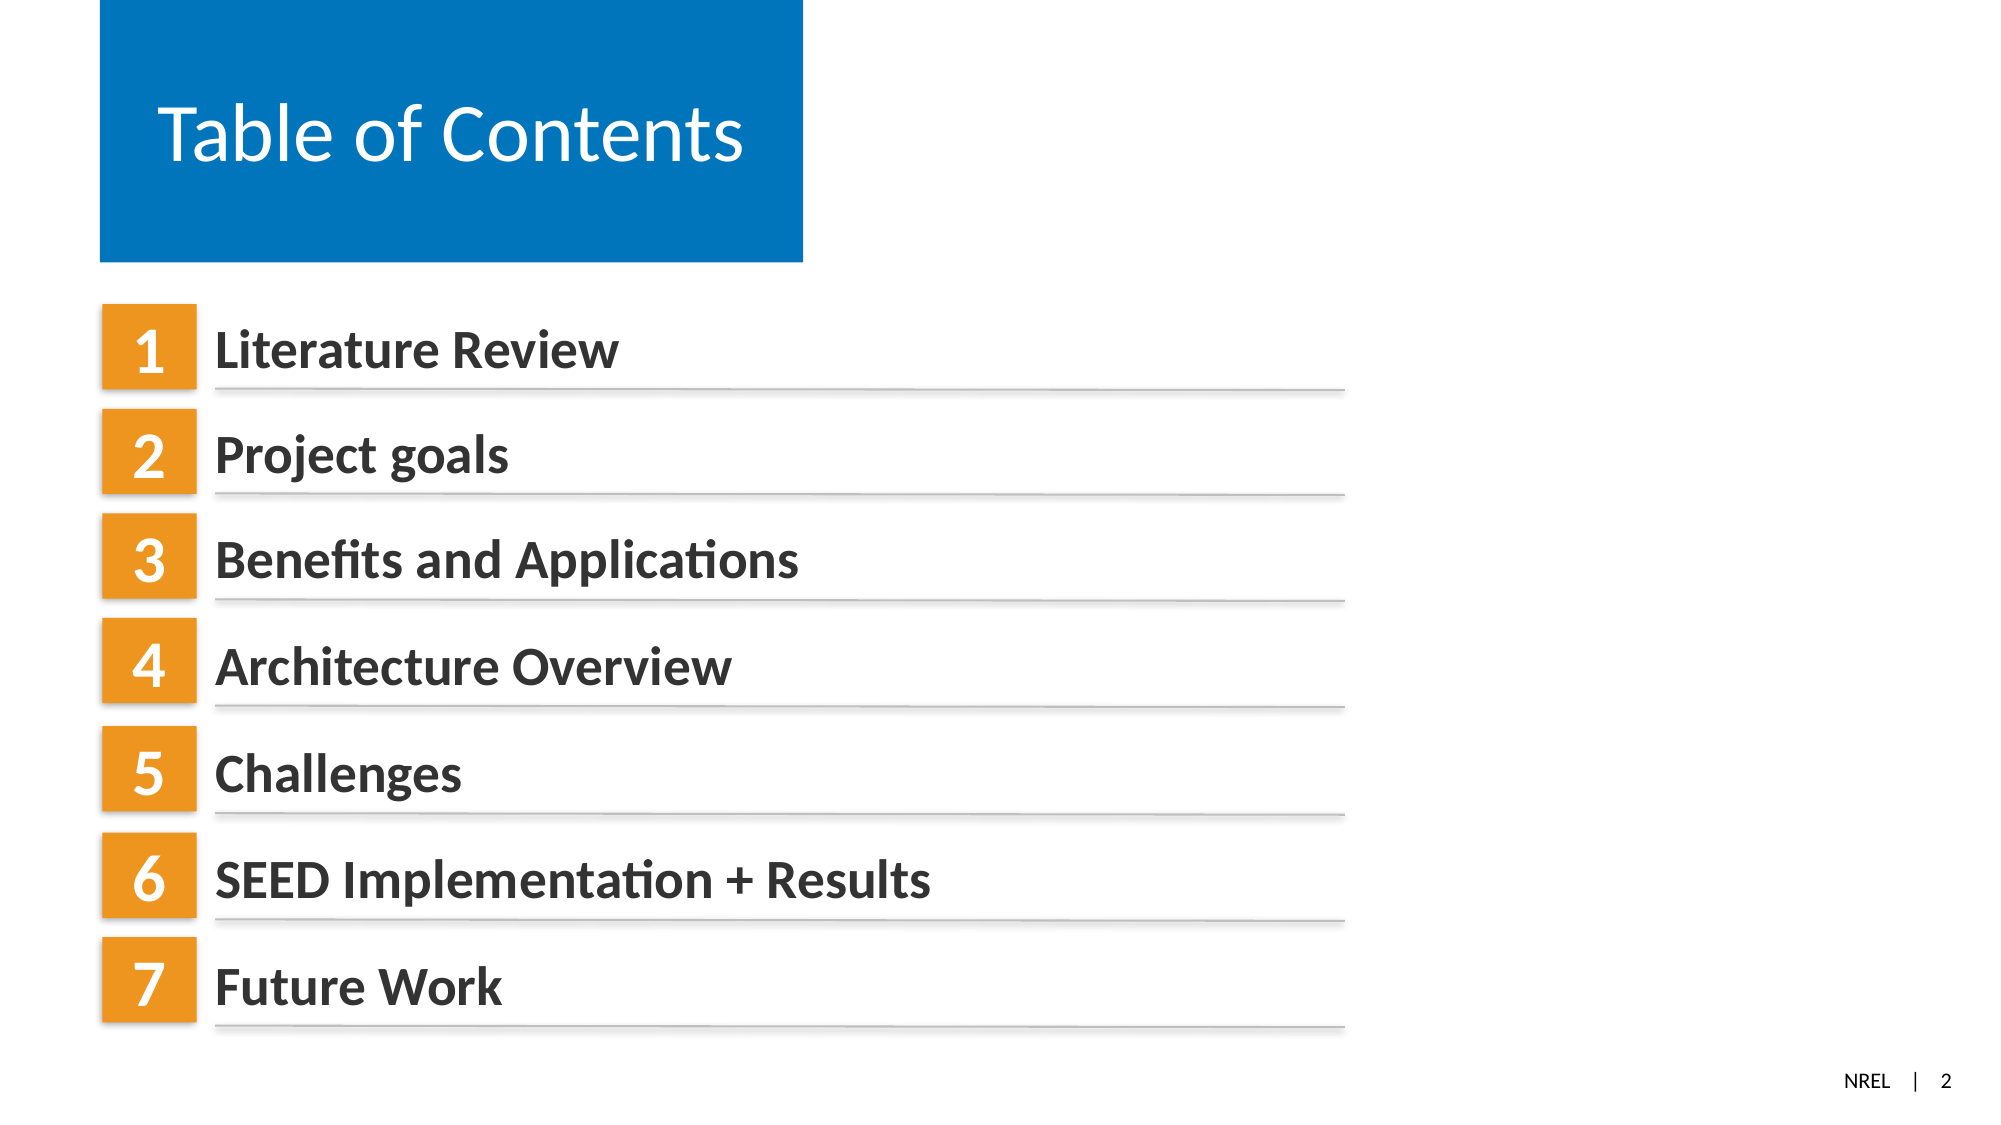

# Table of Contents
Literature Review
Project goals
Benefits and Applications
Architecture Overview
Challenges
SEED Implementation + Results
Future Work